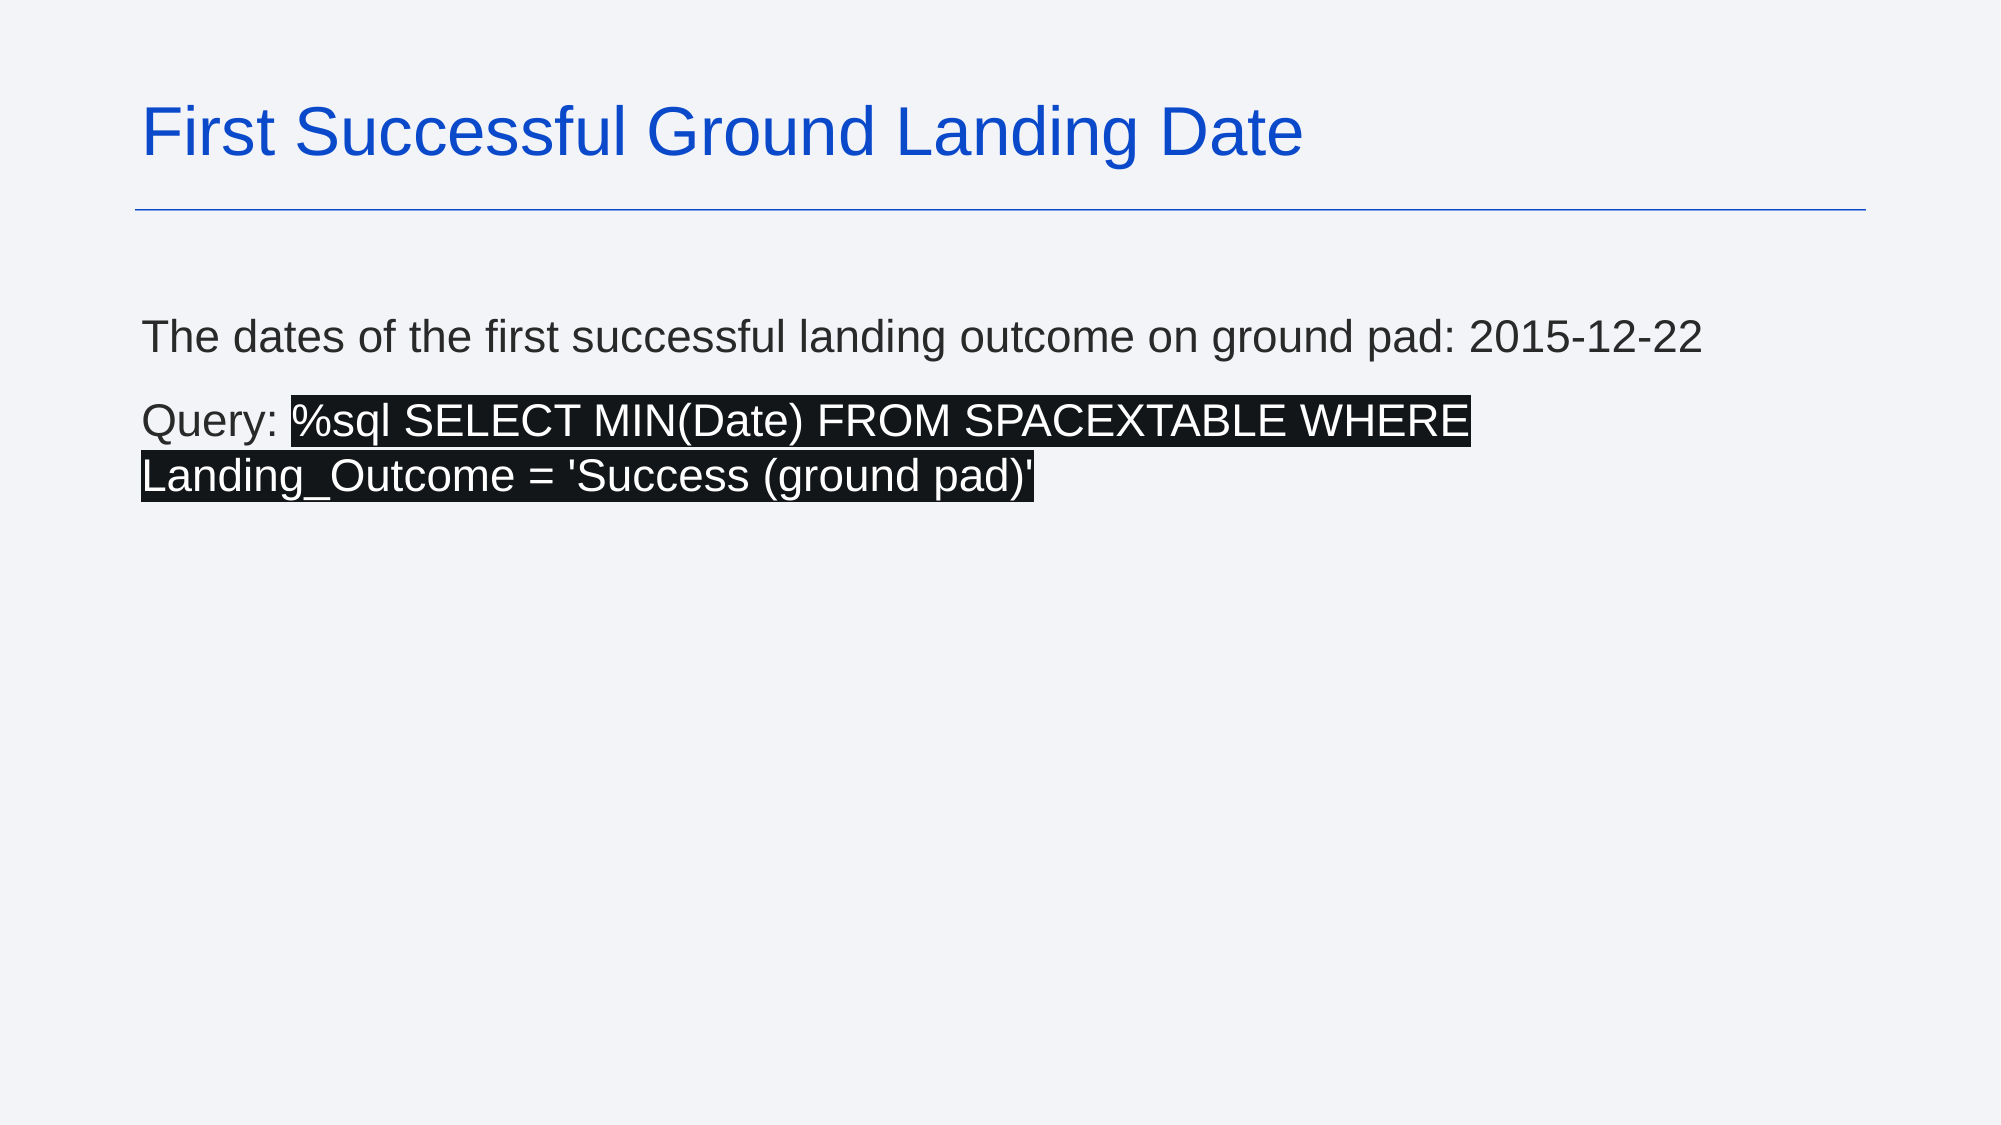

First Successful Ground Landing Date
The dates of the first successful landing outcome on ground pad: 2015-12-22
Query: %sql SELECT MIN(Date) FROM SPACEXTABLE WHERE Landing_Outcome = 'Success (ground pad)'